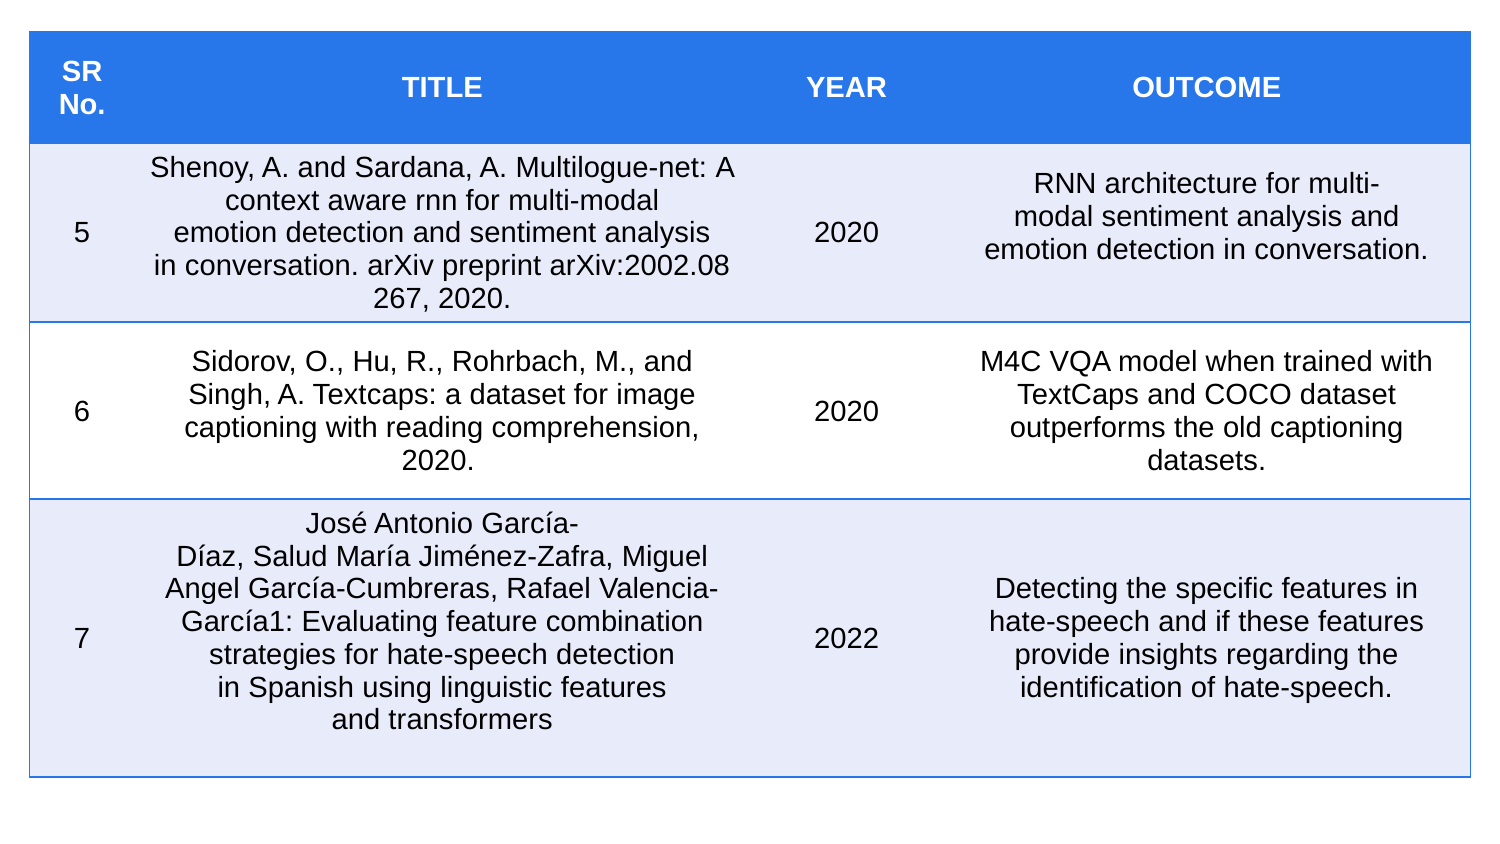

| SR No. | TITLE | YEAR | OUTCOME |
| --- | --- | --- | --- |
| 5 | Shenoy, A. and Sardana, A. Multilogue-net: A context aware rnn for multi-modal emotion detection and sentiment analysis in conversation. arXiv preprint arXiv:2002.08267, 2020. | 2020 | RNN architecture for multi-modal sentiment analysis and emotion detection in conversation. |
| 6 | Sidorov, O., Hu, R., Rohrbach, M., and Singh, A. Textcaps: a dataset for image captioning with reading comprehension, 2020. | 2020 | M4C VQA model when trained with TextCaps and COCO dataset outperforms the old captioning datasets. |
| 7 | José Antonio García-Díaz, Salud María Jiménez-Zafra, Miguel Angel García-Cumbreras, Rafael Valencia-García1: Evaluating feature combination strategies for hate-speech detection in Spanish using linguistic features and transformers | 2022 | Detecting the specific features in hate-speech and if these features provide insights regarding the identification of hate-speech. |